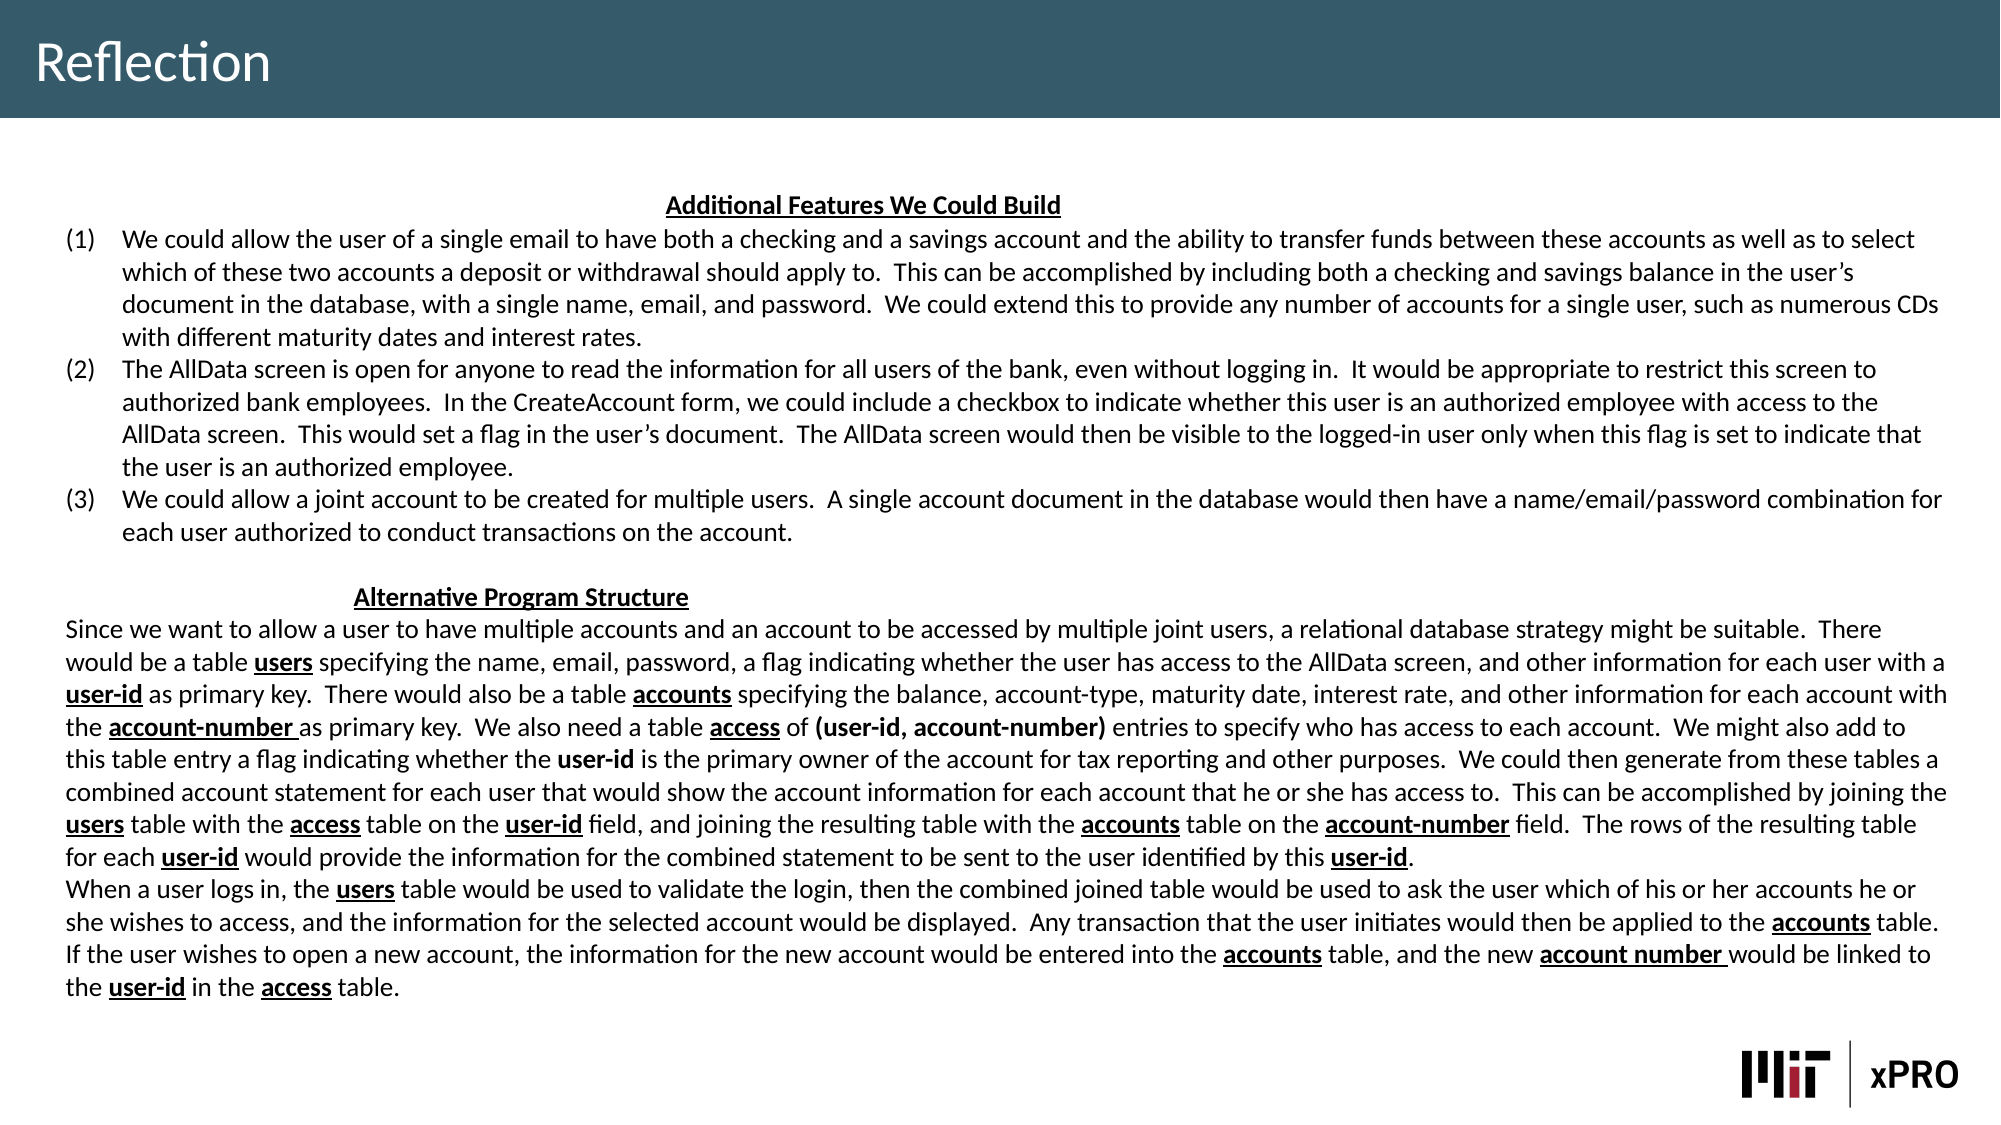

Reflection
				Additional Features We Could Build
We could allow the user of a single email to have both a checking and a savings account and the ability to transfer funds between these accounts as well as to select which of these two accounts a deposit or withdrawal should apply to.  This can be accomplished by including both a checking and savings balance in the user’s document in the database, with a single name, email, and password.  We could extend this to provide any number of accounts for a single user, such as numerous CDs with different maturity dates and interest rates.
The AllData screen is open for anyone to read the information for all users of the bank, even without logging in.  It would be appropriate to restrict this screen to authorized bank employees.  In the CreateAccount form, we could include a checkbox to indicate whether this user is an authorized employee with access to the AllData screen.  This would set a flag in the user’s document.  The AllData screen would then be visible to the logged-in user only when this flag is set to indicate that the user is an authorized employee.
We could allow a joint account to be created for multiple users.  A single account document in the database would then have a name/email/password combination for each user authorized to conduct transactions on the account.

                                                Alternative Program Structure
Since we want to allow a user to have multiple accounts and an account to be accessed by multiple joint users, a relational database strategy might be suitable.  There would be a table users specifying the name, email, password, a flag indicating whether the user has access to the AllData screen, and other information for each user with a user-id as primary key.  There would also be a table accounts specifying the balance, account-type, maturity date, interest rate, and other information for each account with the account-number as primary key.  We also need a table access of (user-id, account-number) entries to specify who has access to each account.  We might also add to this table entry a flag indicating whether the user-id is the primary owner of the account for tax reporting and other purposes.  We could then generate from these tables a combined account statement for each user that would show the account information for each account that he or she has access to.  This can be accomplished by joining the users table with the access table on the user-id field, and joining the resulting table with the accounts table on the account-number field.  The rows of the resulting table for each user-id would provide the information for the combined statement to be sent to the user identified by this user-id.
When a user logs in, the users table would be used to validate the login, then the combined joined table would be used to ask the user which of his or her accounts he or she wishes to access, and the information for the selected account would be displayed.  Any transaction that the user initiates would then be applied to the accounts table.  If the user wishes to open a new account, the information for the new account would be entered into the accounts table, and the new account number would be linked to the user-id in the access table.